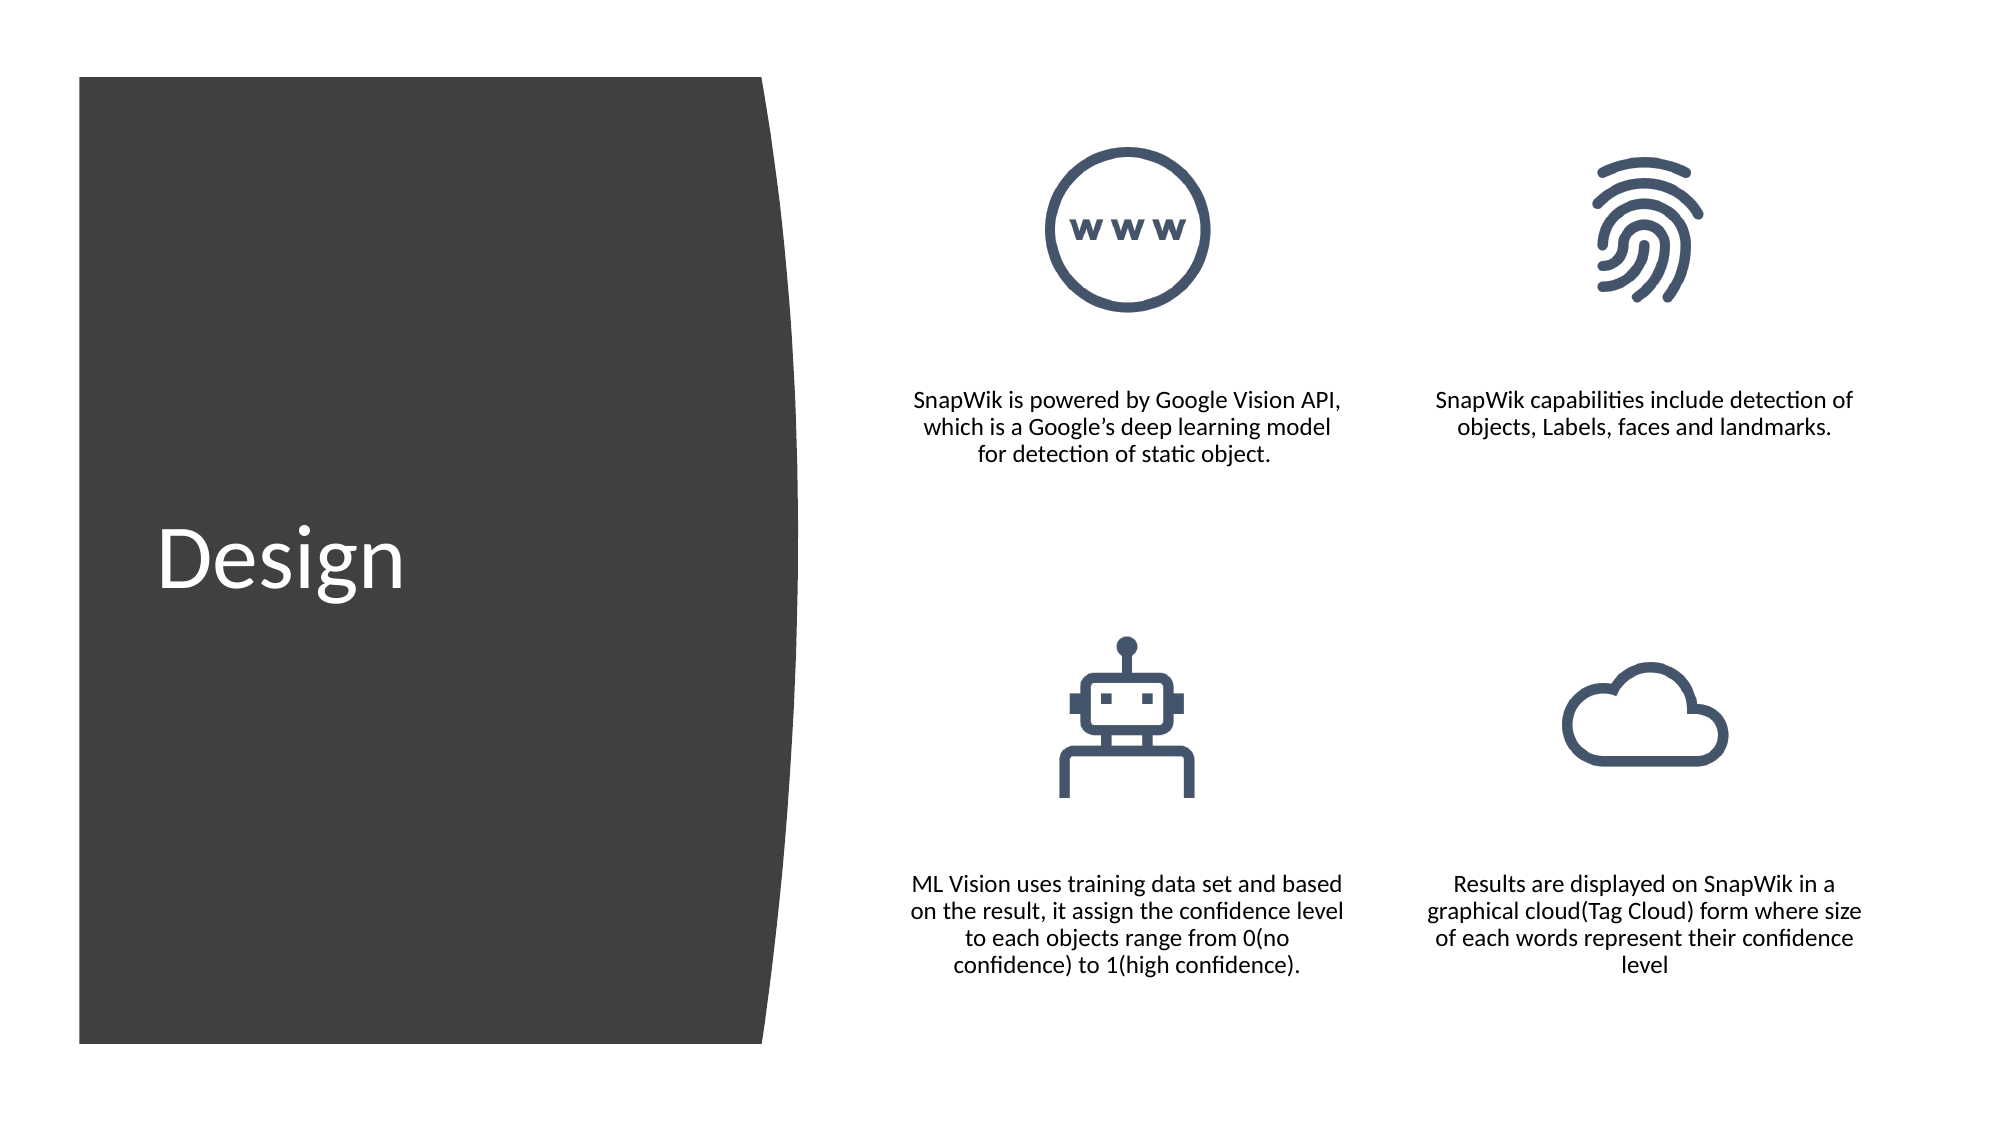

SnapWik is powered by Google Vision API, which is a Google’s deep learning model for detection of static object.
SnapWik capabilities include detection of objects, Labels, faces and landmarks.
ML Vision uses training data set and based on the result, it assign the confidence level to each objects range from 0(no confidence) to 1(high confidence).
Results are displayed on SnapWik in a graphical cloud(Tag Cloud) form where size of each words represent their confidence level

# Design